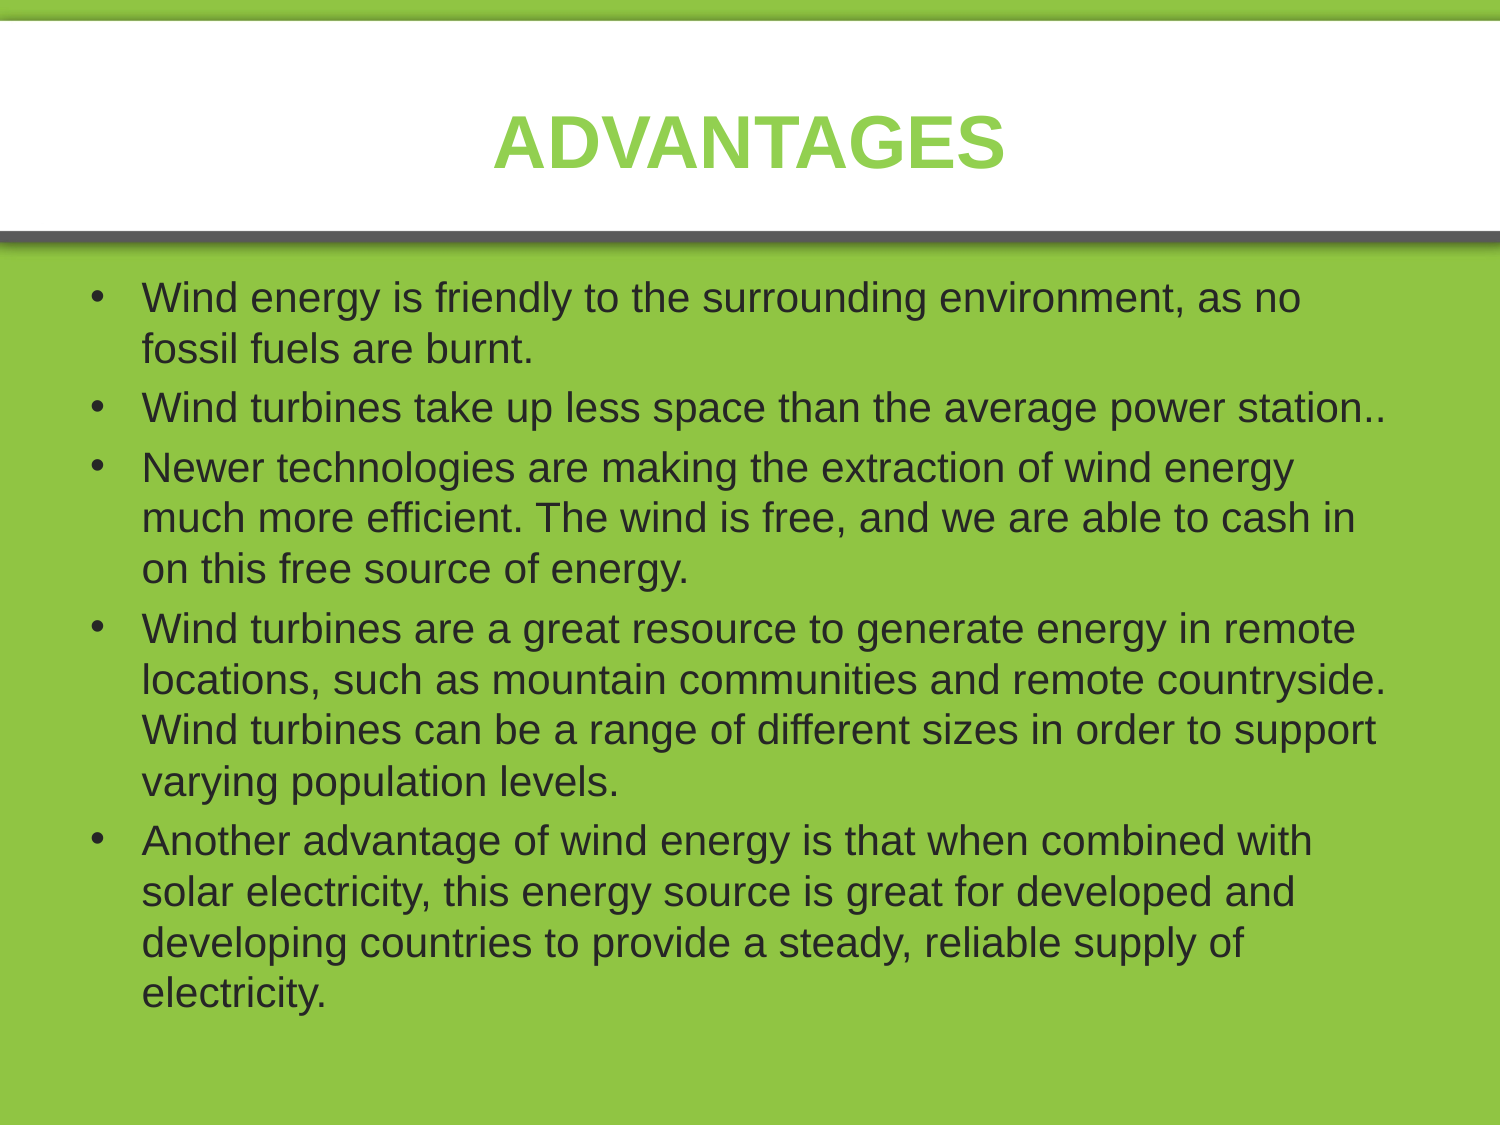

# ADVANTAGES
Wind energy is friendly to the surrounding environment, as no fossil fuels are burnt.
Wind turbines take up less space than the average power station..
Newer technologies are making the extraction of wind energy much more efficient. The wind is free, and we are able to cash in on this free source of energy.
Wind turbines are a great resource to generate energy in remote locations, such as mountain communities and remote countryside. Wind turbines can be a range of different sizes in order to support varying population levels.
Another advantage of wind energy is that when combined with solar electricity, this energy source is great for developed and developing countries to provide a steady, reliable supply of electricity.